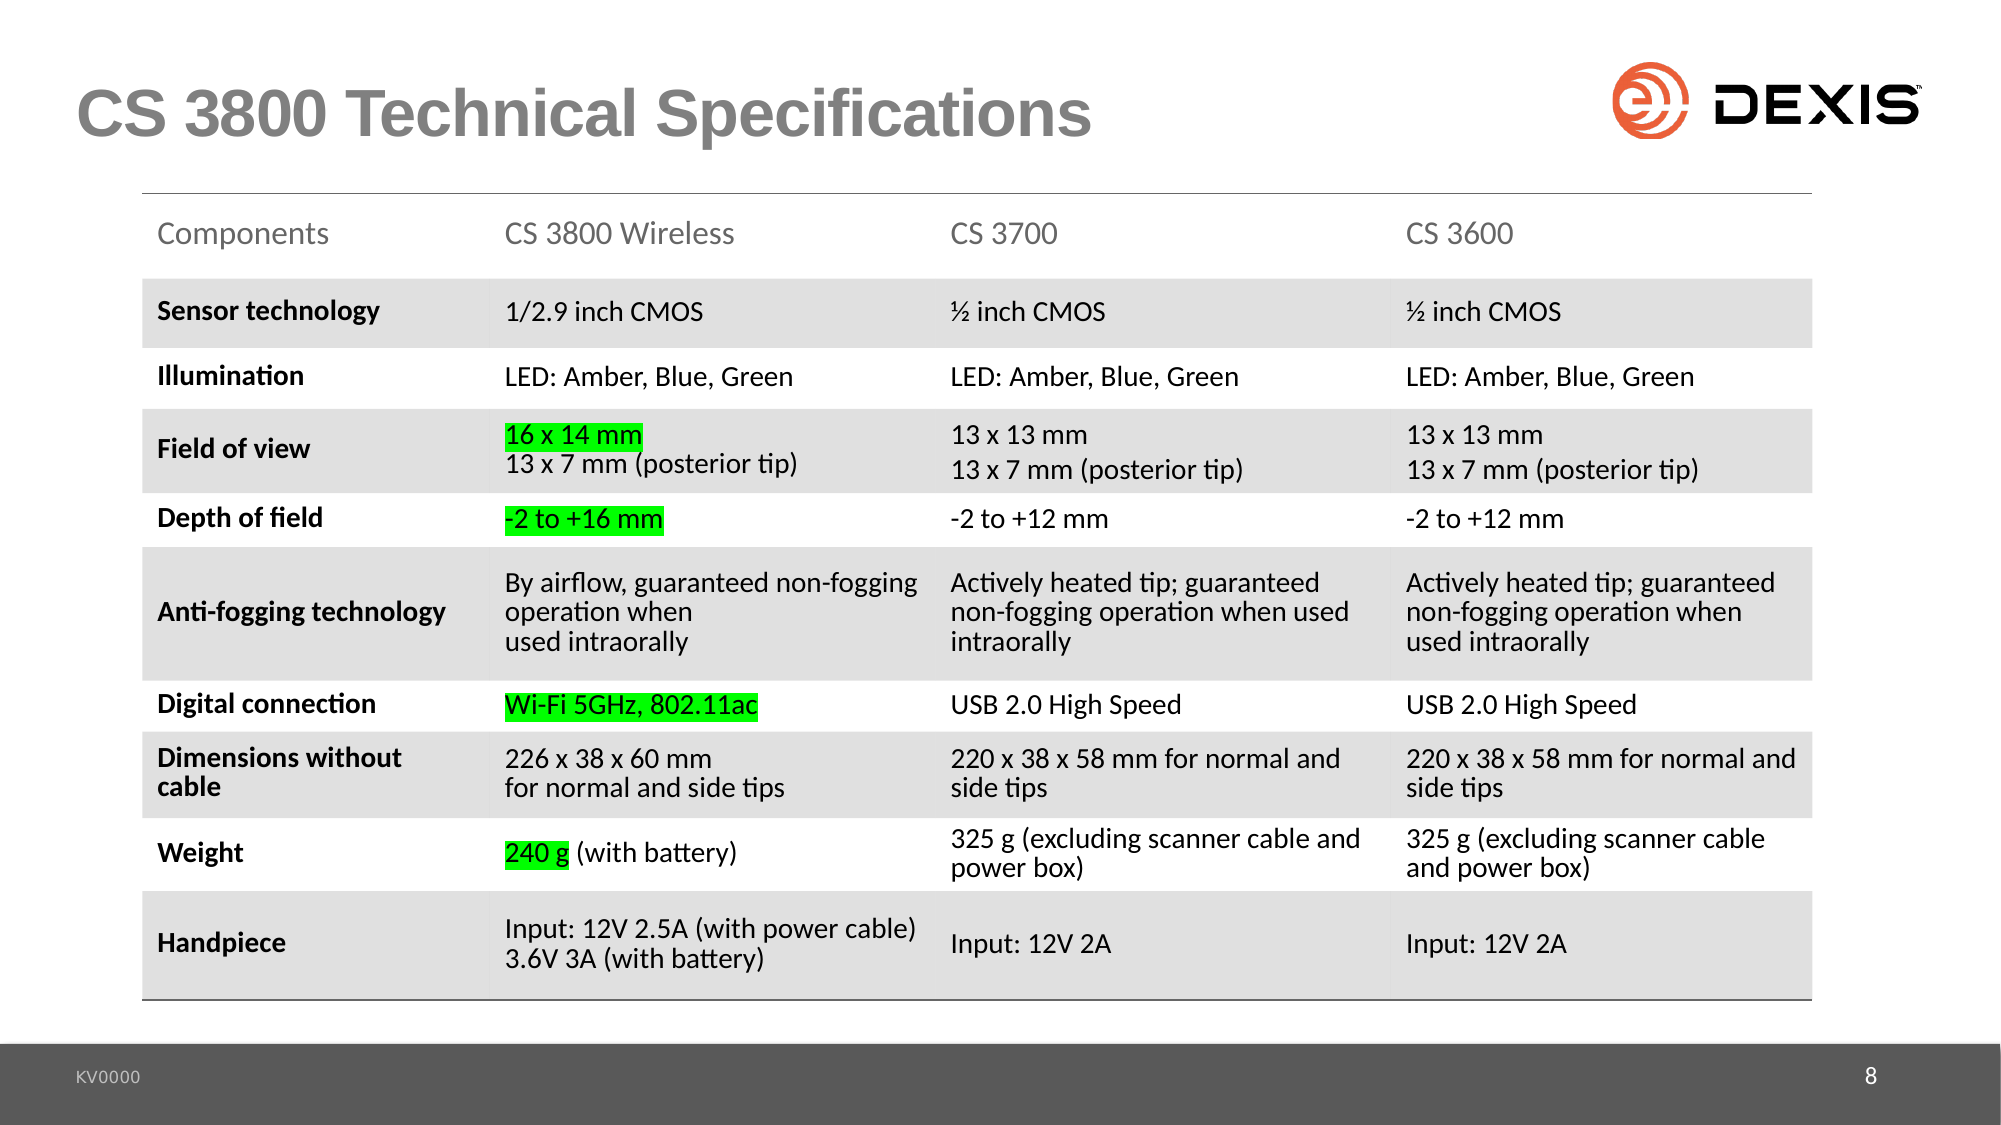

# CS 3800 Technical Specifications
| Components | CS 3800 Wireless | CS 3700 | CS 3600 |
| --- | --- | --- | --- |
| Sensor technology | 1/2.9 inch CMOS | ½ inch CMOS | ½ inch CMOS |
| Illumination | LED: Amber, Blue, Green | LED: Amber, Blue, Green | LED: Amber, Blue, Green |
| Field of view | 16 x 14 mm 13 x 7 mm (posterior tip) | 13 x 13 mm 13 x 7 mm (posterior tip) | 13 x 13 mm 13 x 7 mm (posterior tip) |
| Depth of field | -2 to +16 mm | -2 to +12 mm | -2 to +12 mm |
| Anti-fogging technology | By airflow, guaranteed non-fogging operation when used intraorally | Actively heated tip; guaranteed non-fogging operation when used intraorally | Actively heated tip; guaranteed non-fogging operation when used intraorally |
| Digital connection | Wi-Fi 5GHz, 802.11ac | USB 2.0 High Speed | USB 2.0 High Speed |
| Dimensions without cable | 226 x 38 x 60 mm for normal and side tips | 220 x 38 x 58 mm for normal and side tips | 220 x 38 x 58 mm for normal and side tips |
| Weight | 240 g (with battery) | 325 g (excluding scanner cable and power box) | 325 g (excluding scanner cable and power box) |
| Handpiece | Input: 12V 2.5A (with power cable) 3.6V 3A (with battery) | Input: 12V 2A | Input: 12V 2A |
8
KV0000